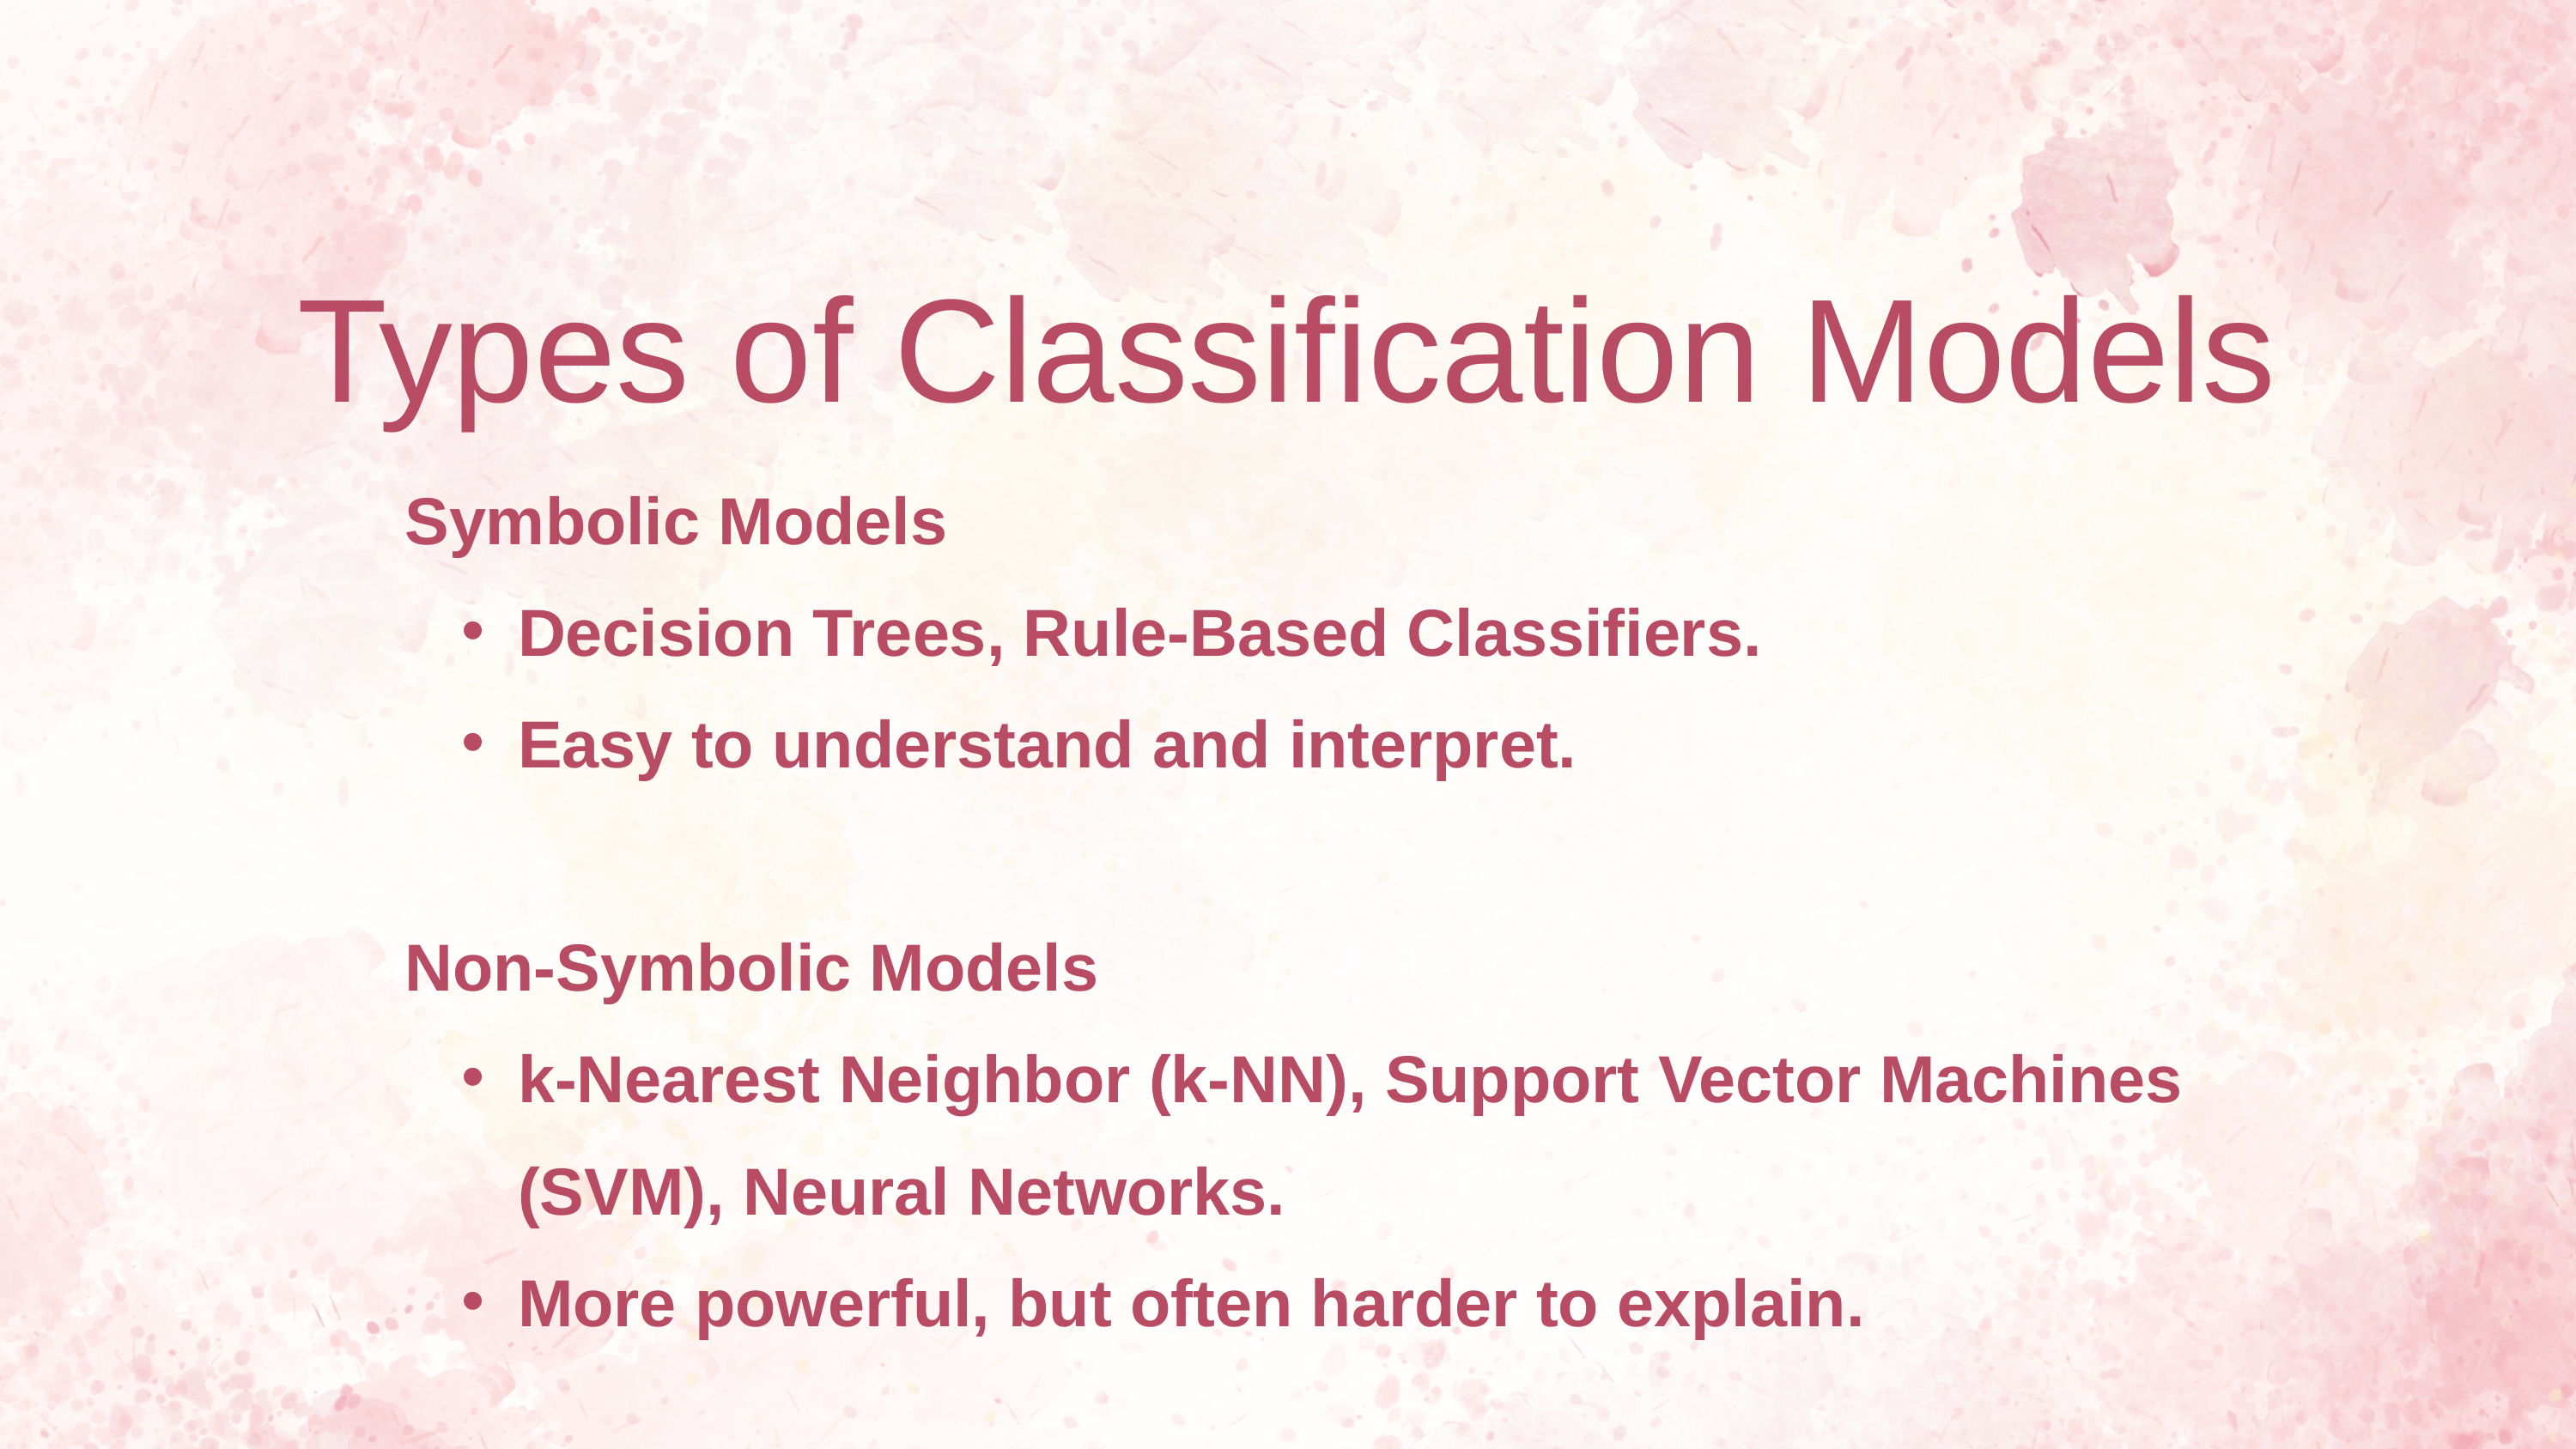

Types of Classification Models
Symbolic Models
Decision Trees, Rule-Based Classifiers.
Easy to understand and interpret.

Non-Symbolic Models
k-Nearest Neighbor (k-NN), Support Vector Machines (SVM), Neural Networks.
More powerful, but often harder to explain.